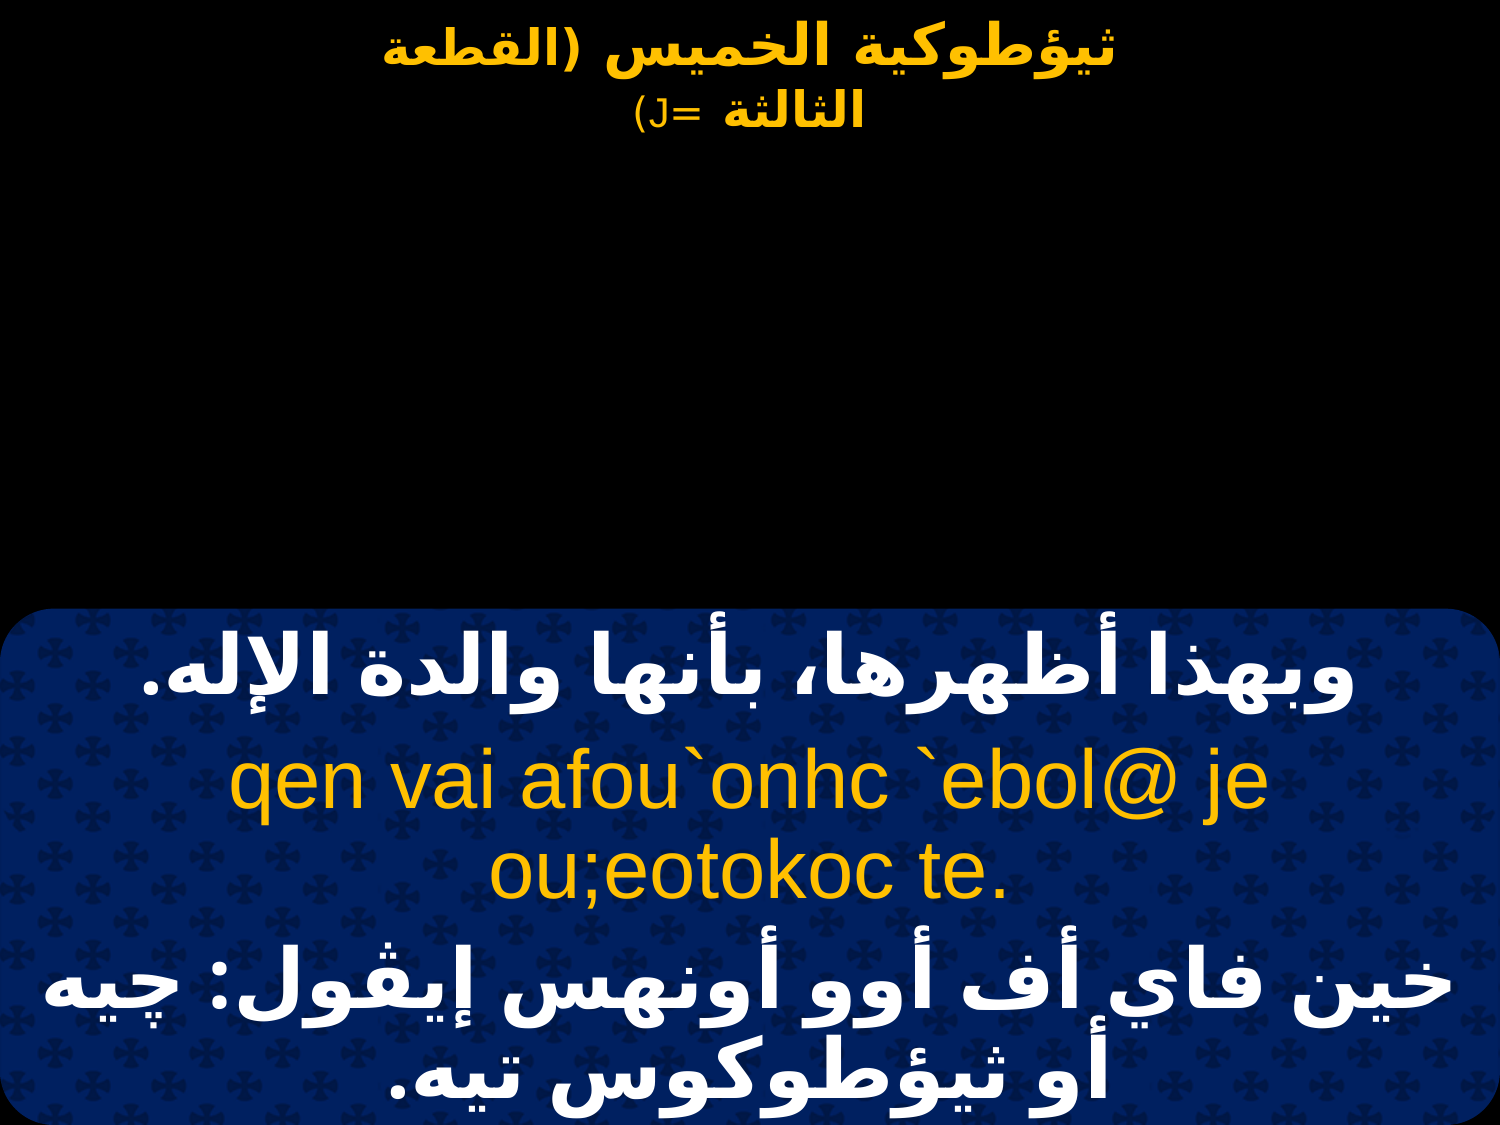

وبهذا أظهرها، بأنها والدة الإله.
qen vai afou`onhc `ebol@ je ou;eotokoc te.
خين فاي أف أوو أونهس إيڤول: چيه أو ثيؤطوكوس تيه.